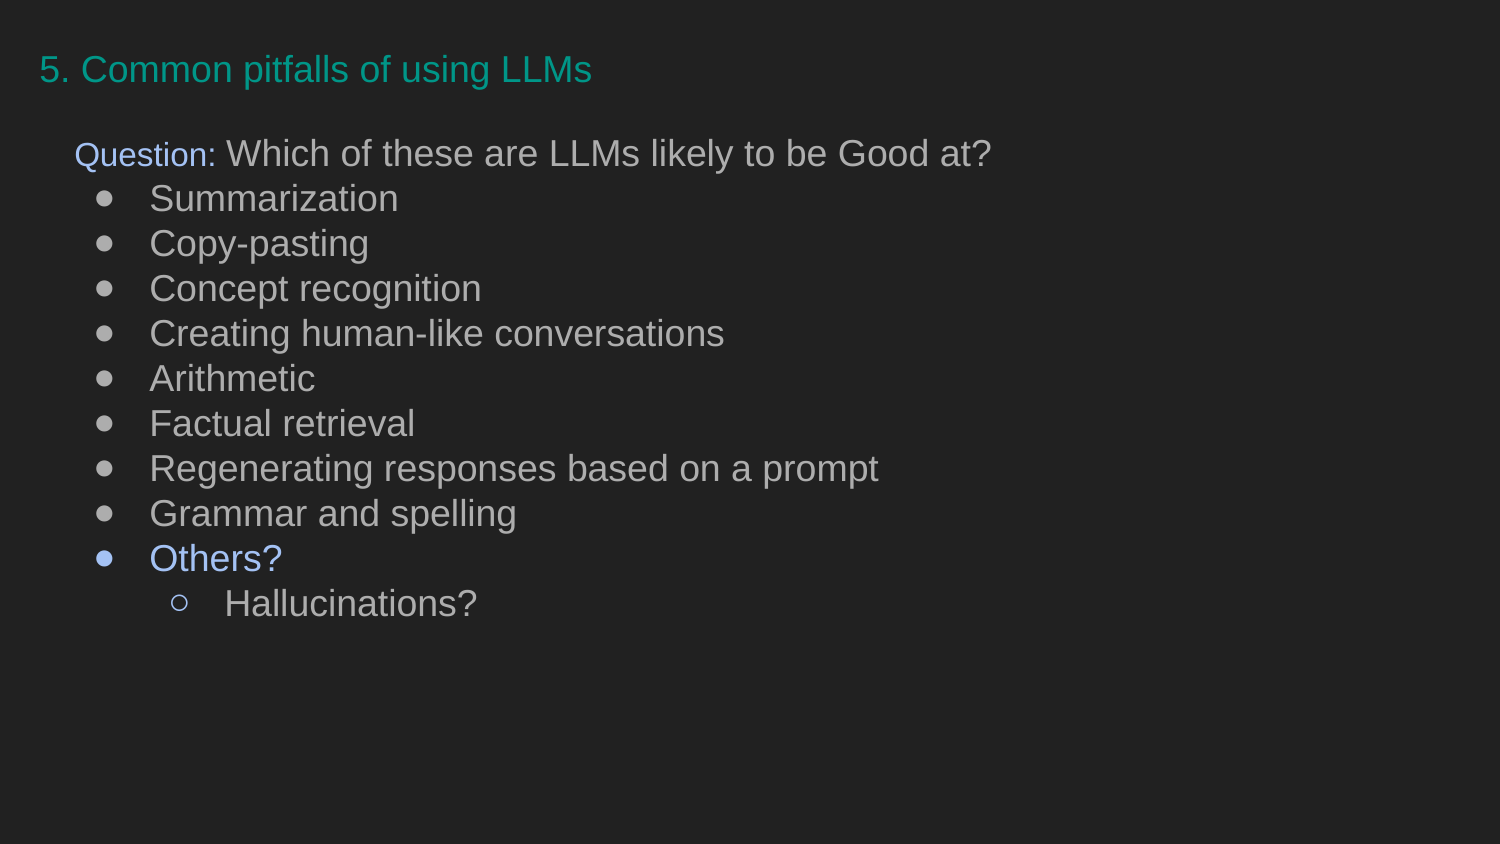

5. Common pitfalls of using LLMs
Question: Which of these are LLMs likely to be Good at?
Summarization
Copy-pasting
Concept recognition
Creating human-like conversations
Arithmetic
Factual retrieval
Regenerating responses based on a prompt
Grammar and spelling
Others?
Hallucinations?